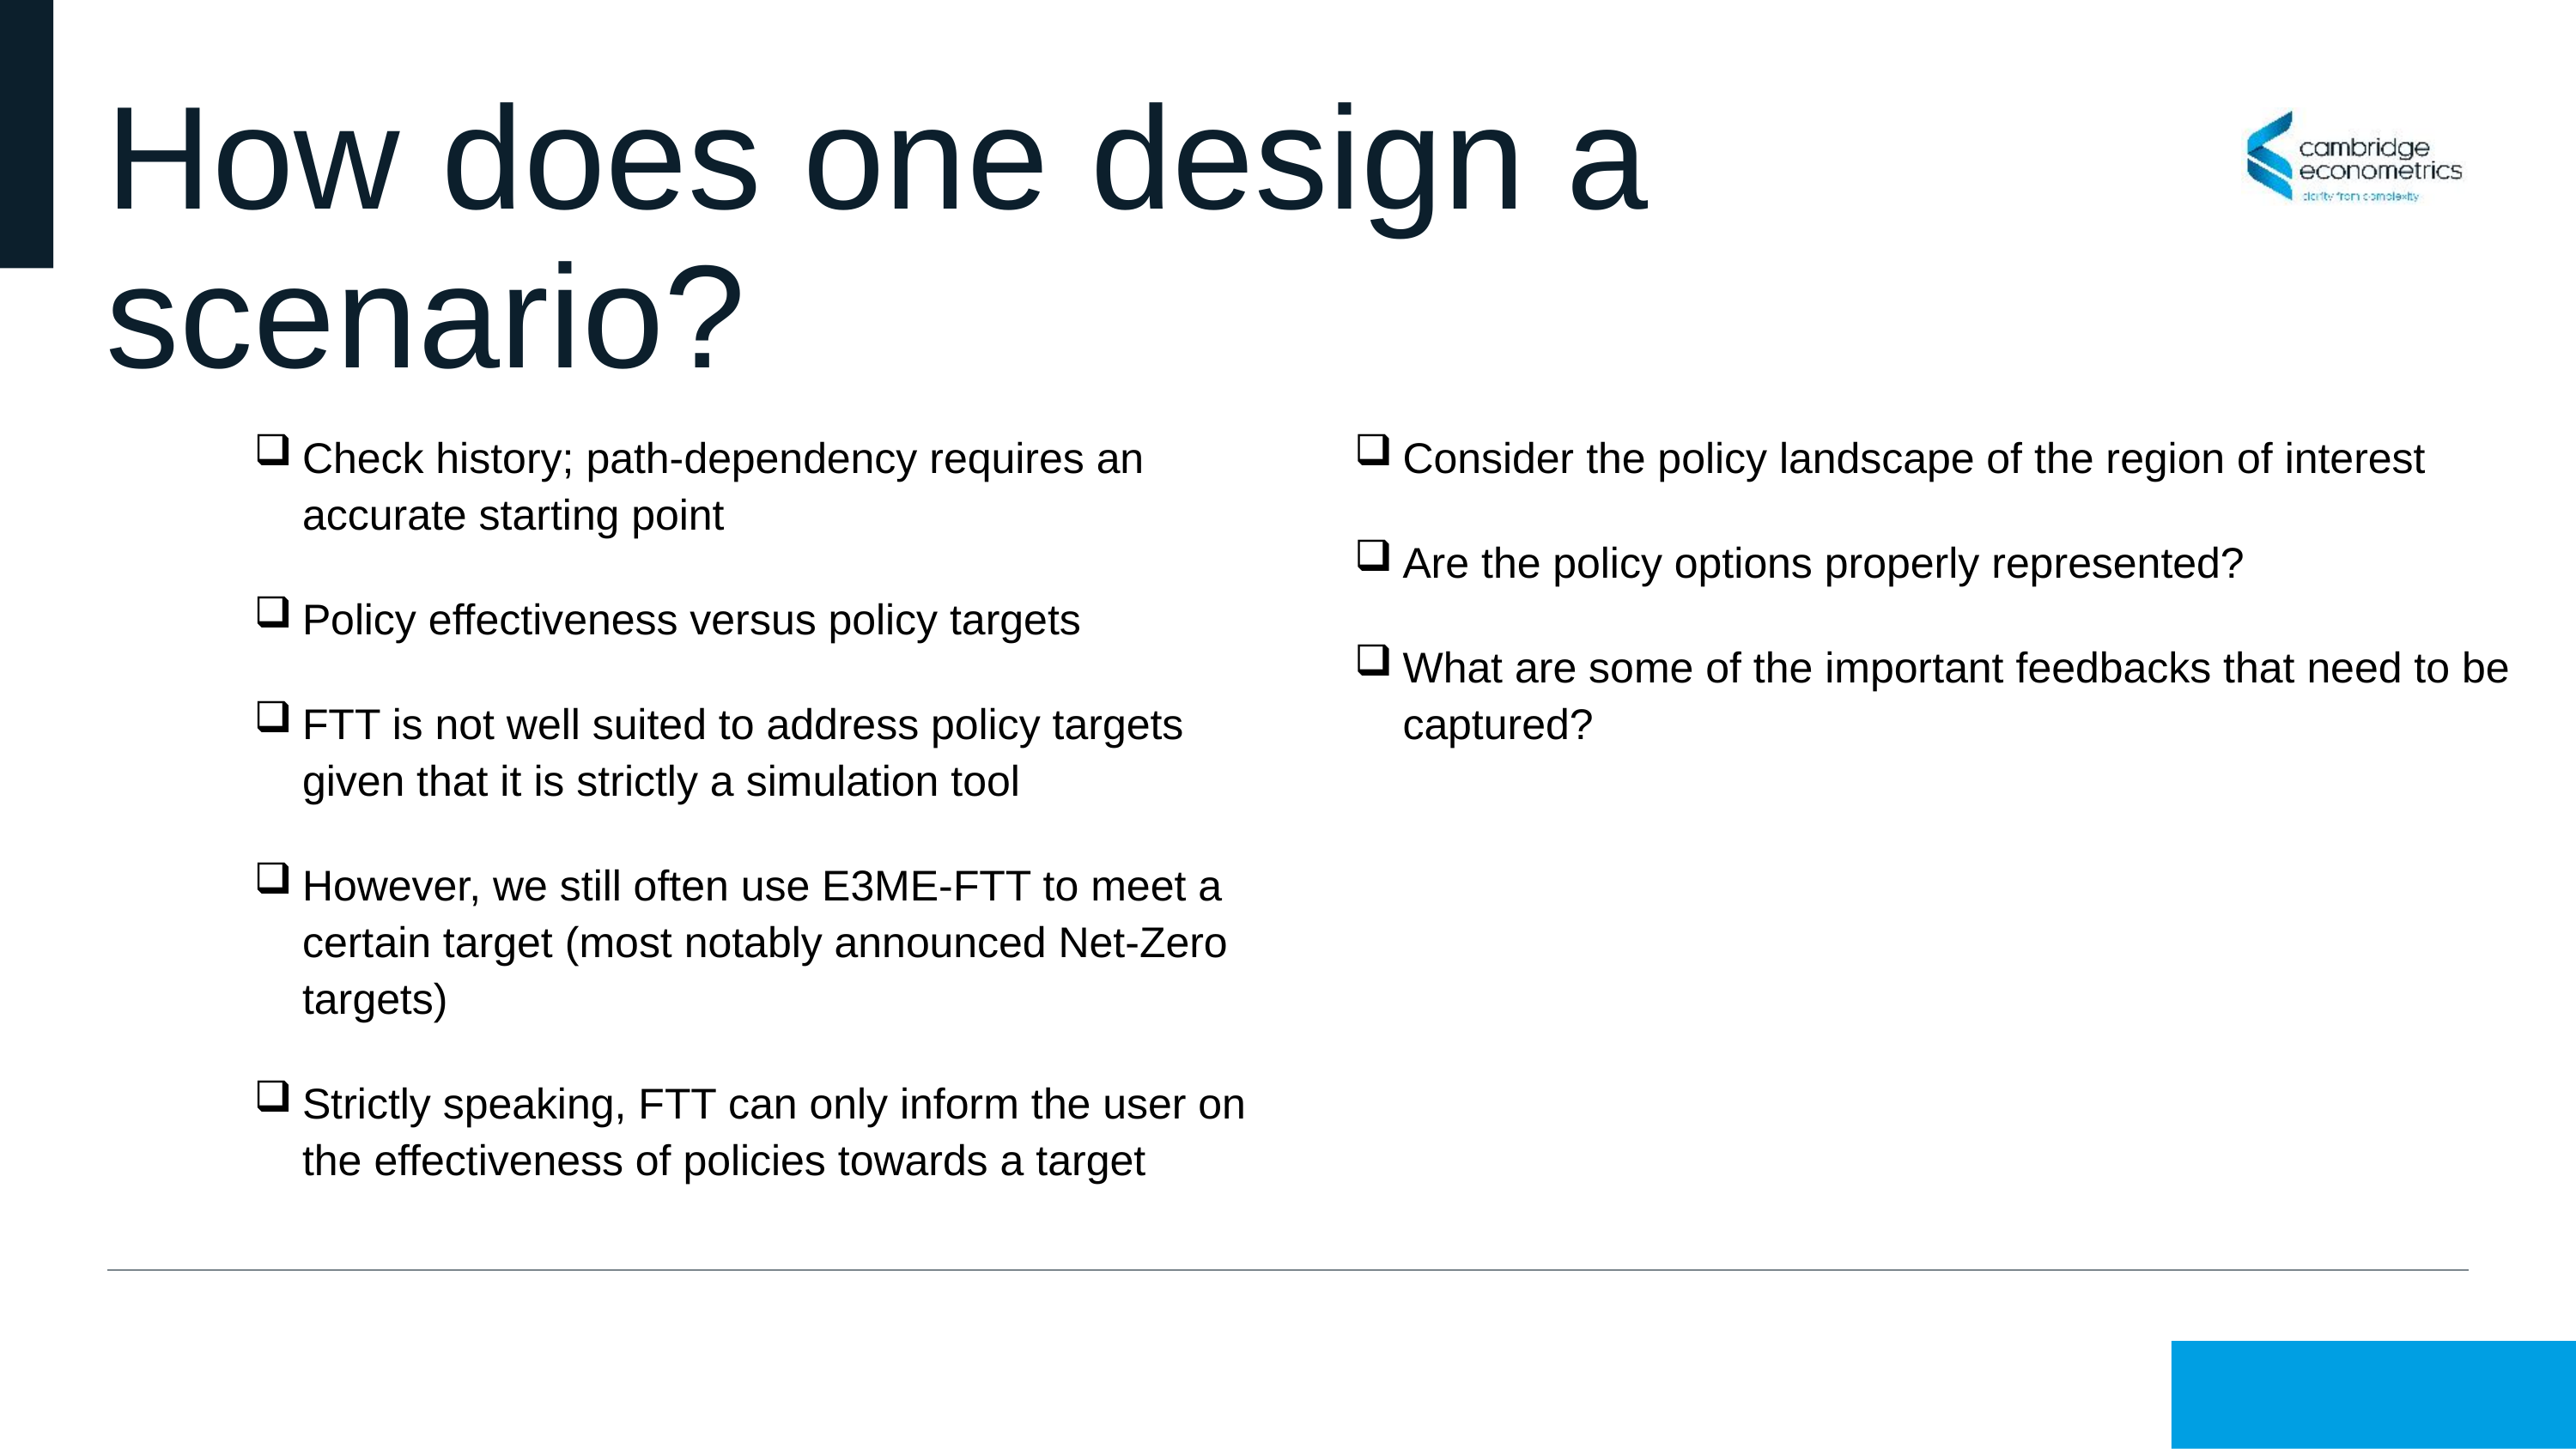

# How does one design a scenario?
Check history; path-dependency requires an accurate starting point
Policy effectiveness versus policy targets
FTT is not well suited to address policy targets given that it is strictly a simulation tool
However, we still often use E3ME-FTT to meet a certain target (most notably announced Net-Zero targets)
Strictly speaking, FTT can only inform the user on the effectiveness of policies towards a target

Consider the policy landscape of the region of interest
Are the policy options properly represented?
What are some of the important feedbacks that need to be captured?